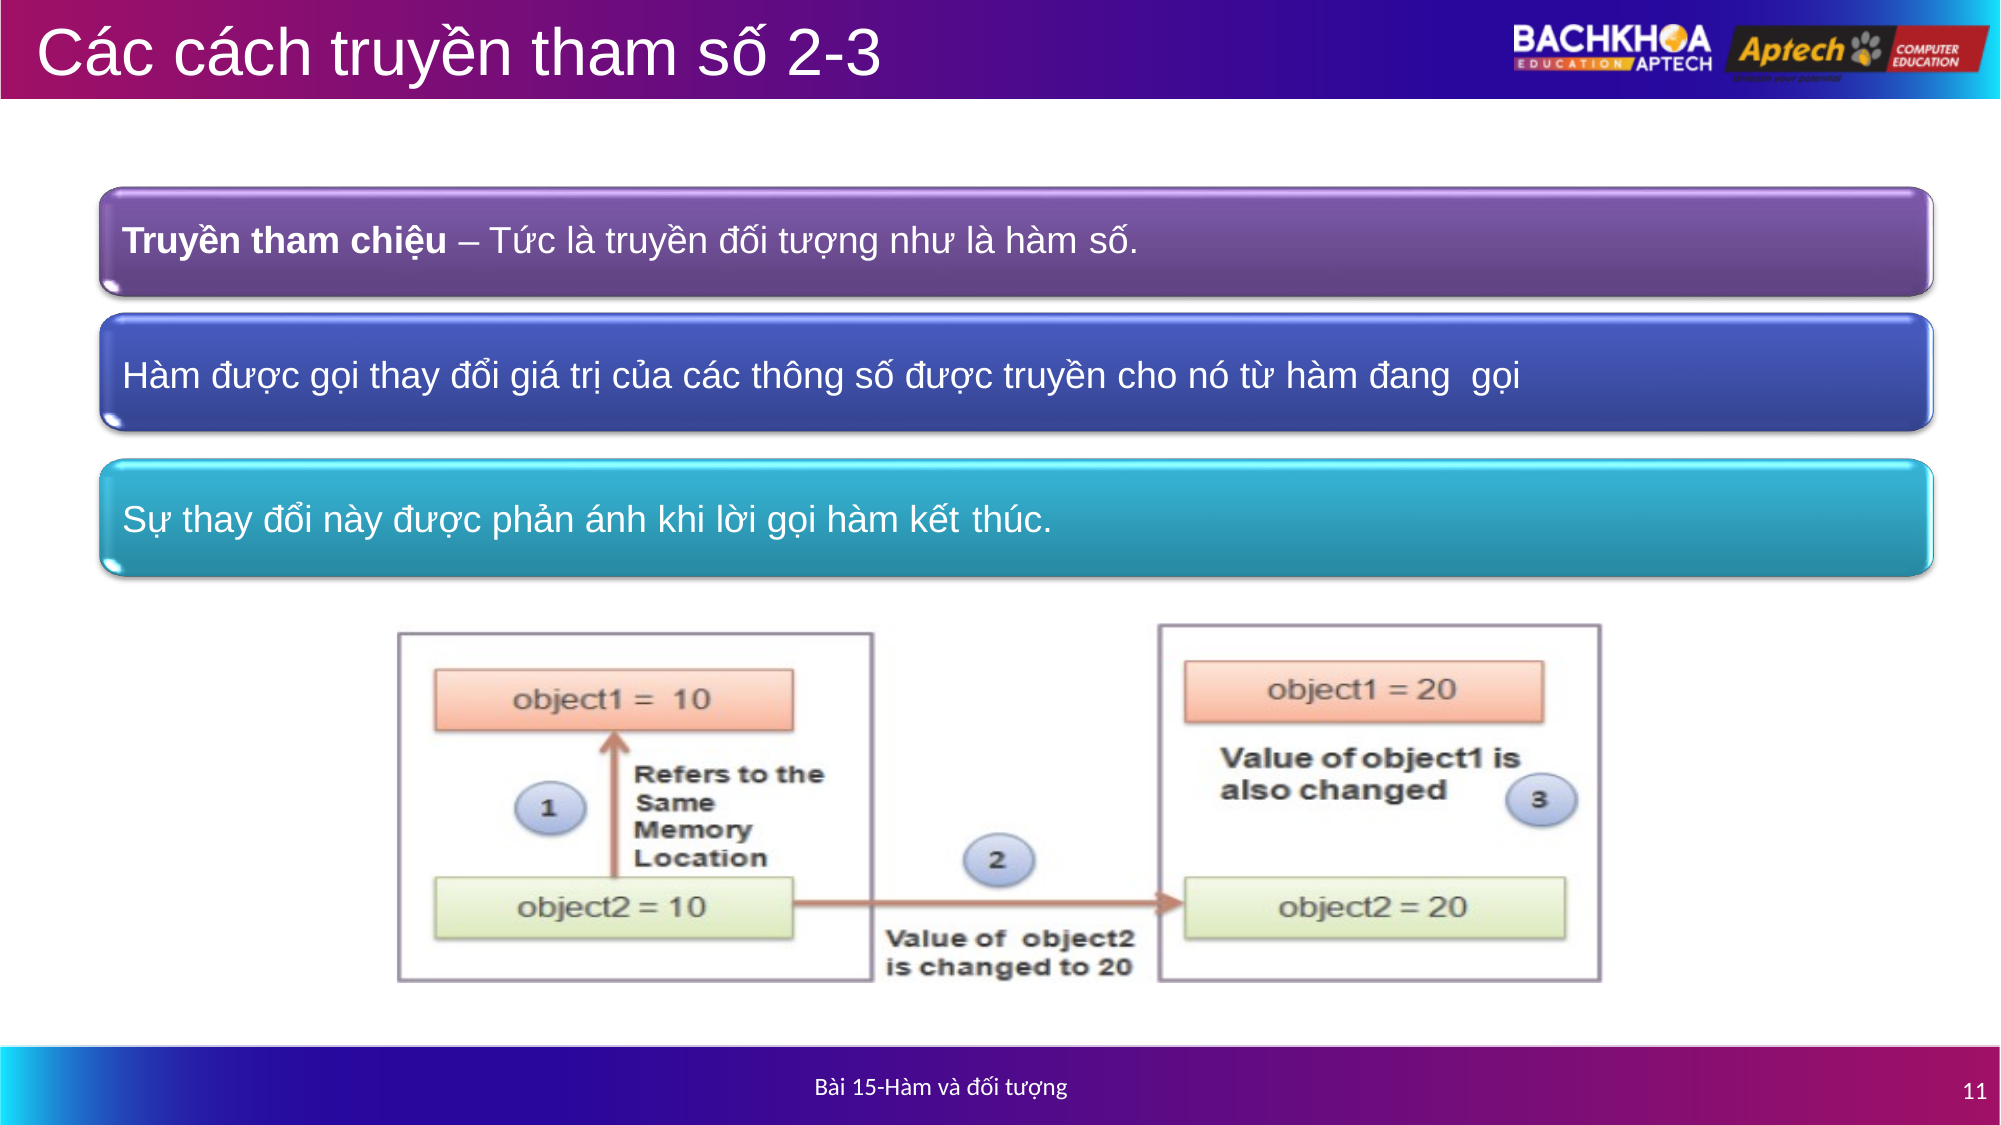

# Các cách truyền tham số 2-3

Truyền tham chiệu – Tức là truyền đối tượng như là hàm số.

Hàm được gọi thay đổi giá trị của các thông số được truyền cho nó từ hàm đang  gọi

Sự thay đổi này được phản ánh khi lời gọi hàm kết thúc.

Bài 15-Hàm và đối tượng
11